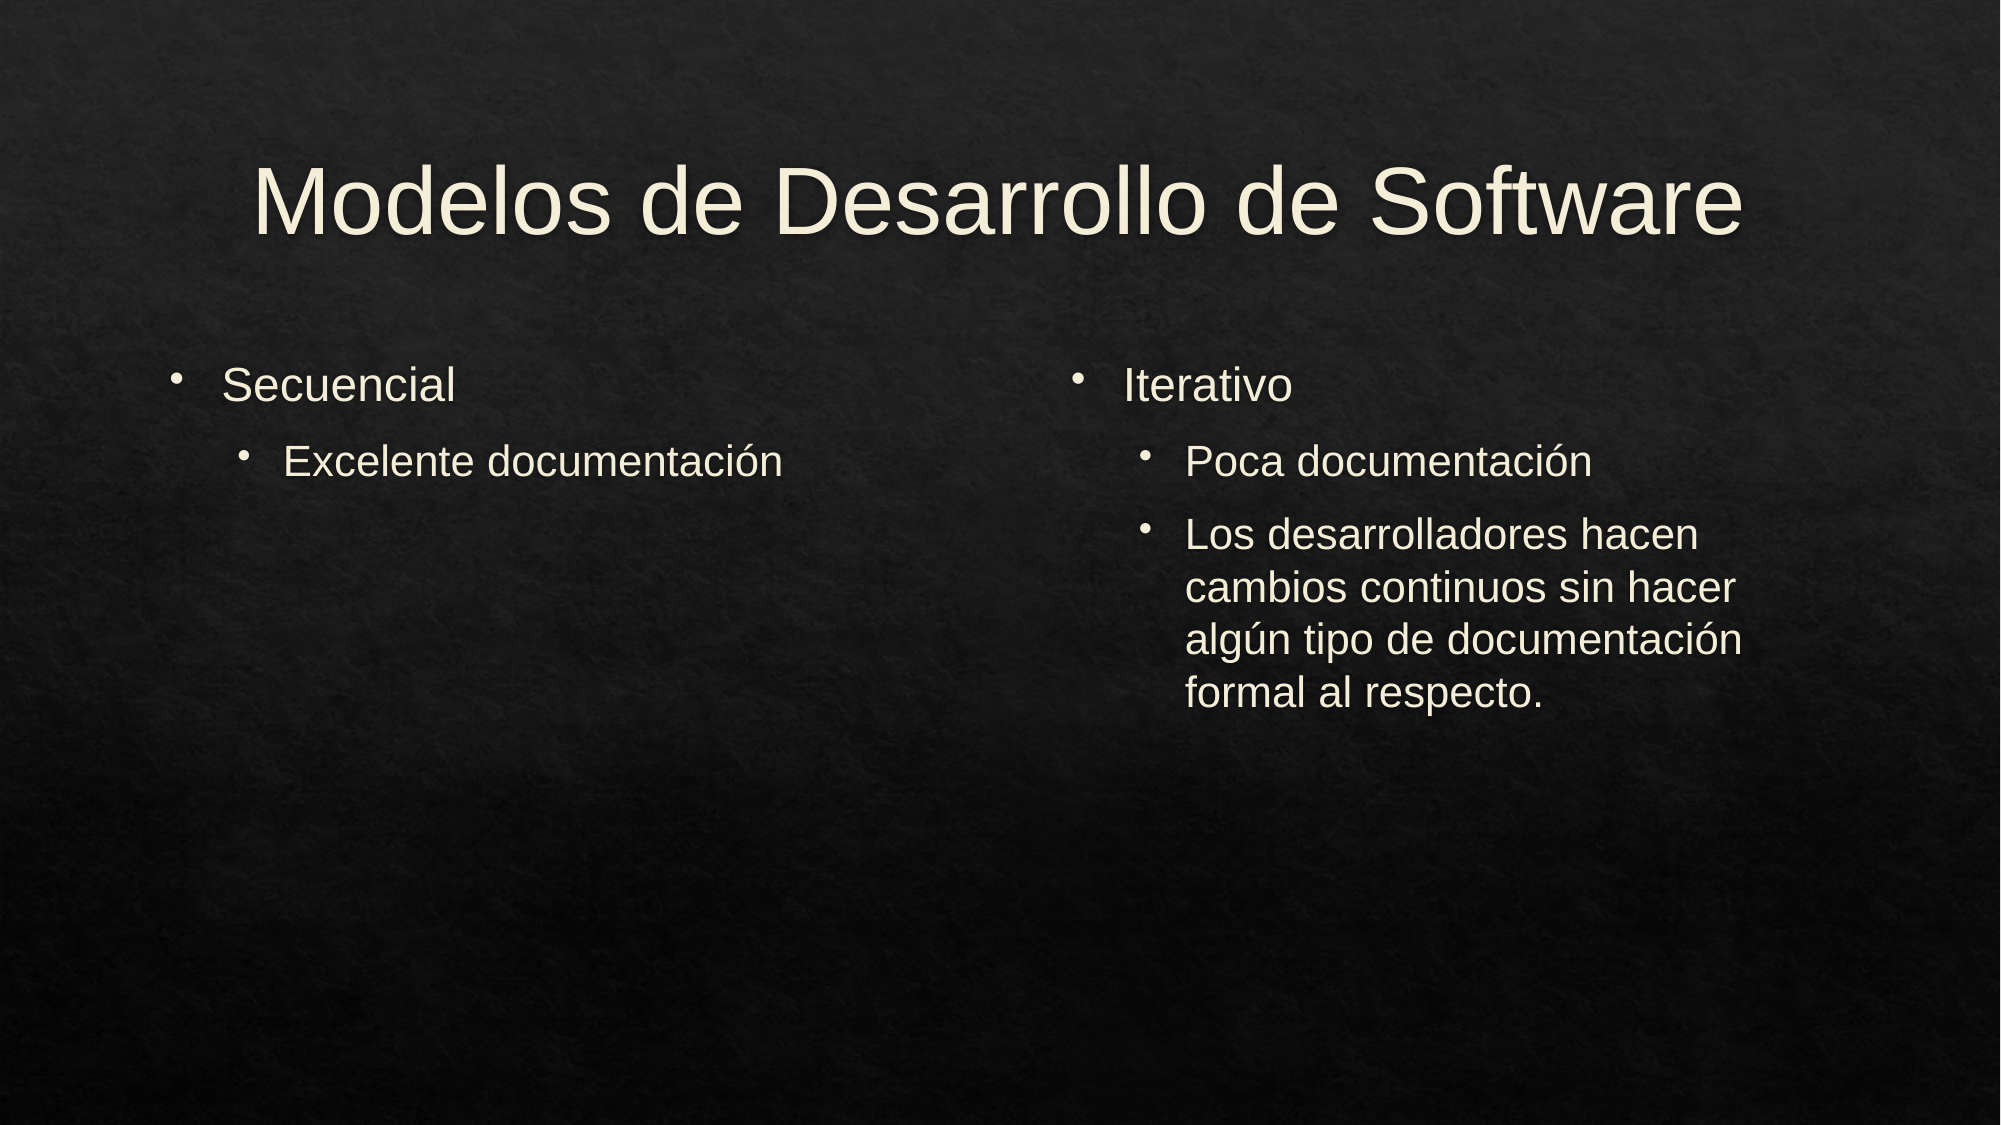

# Modelos de Desarrollo de Software
Secuencial
Excelente documentación
Iterativo
Poca documentación
Los desarrolladores hacen cambios continuos sin hacer algún tipo de documentación formal al respecto.